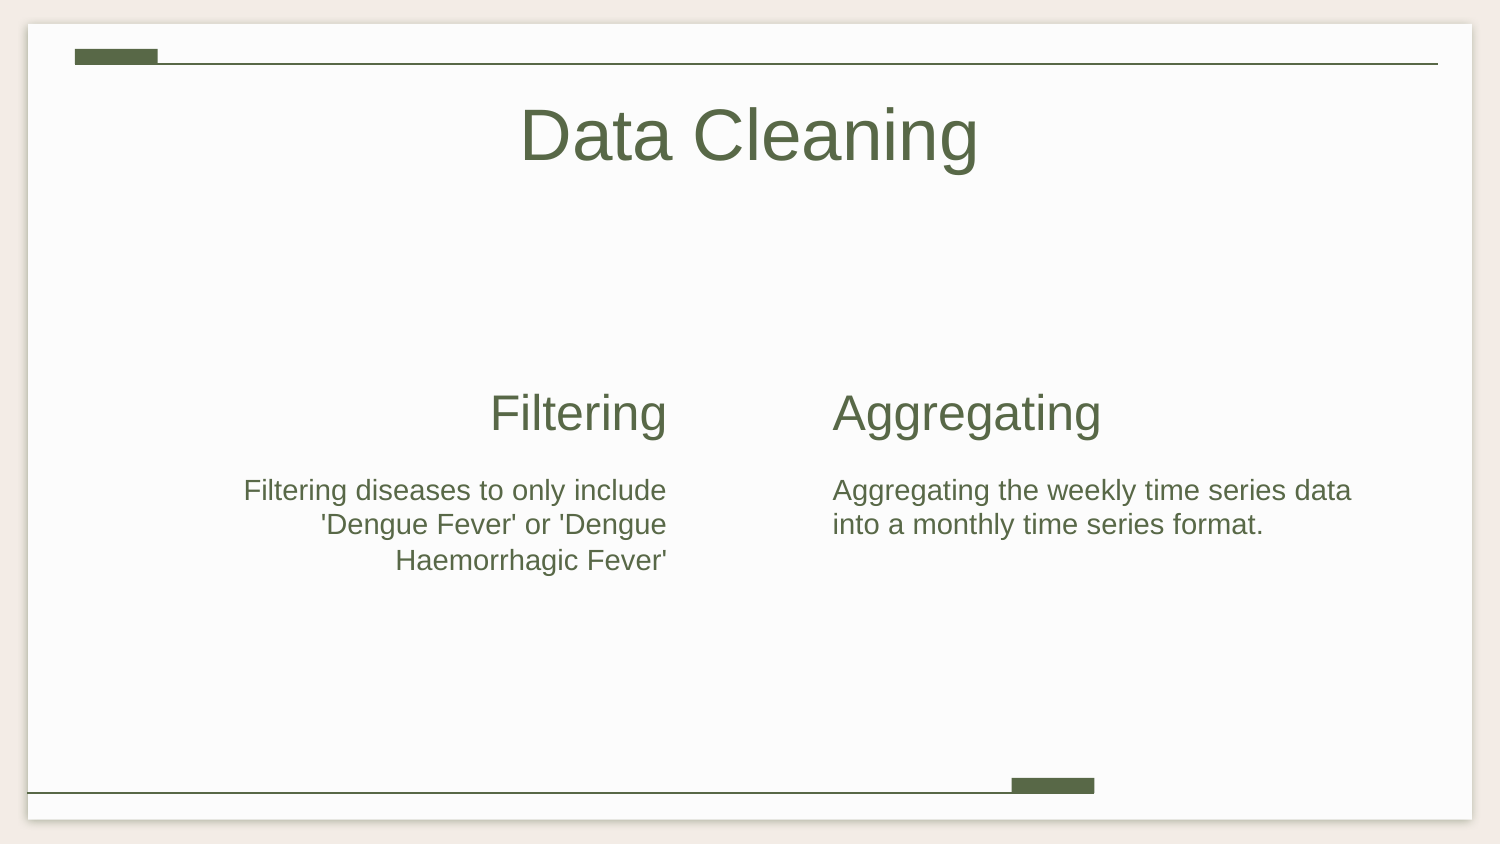

# Data Cleaning
Filtering
Aggregating
Filtering diseases to only include 'Dengue Fever' or 'Dengue Haemorrhagic Fever'
Aggregating the weekly time series data into a monthly time series format.